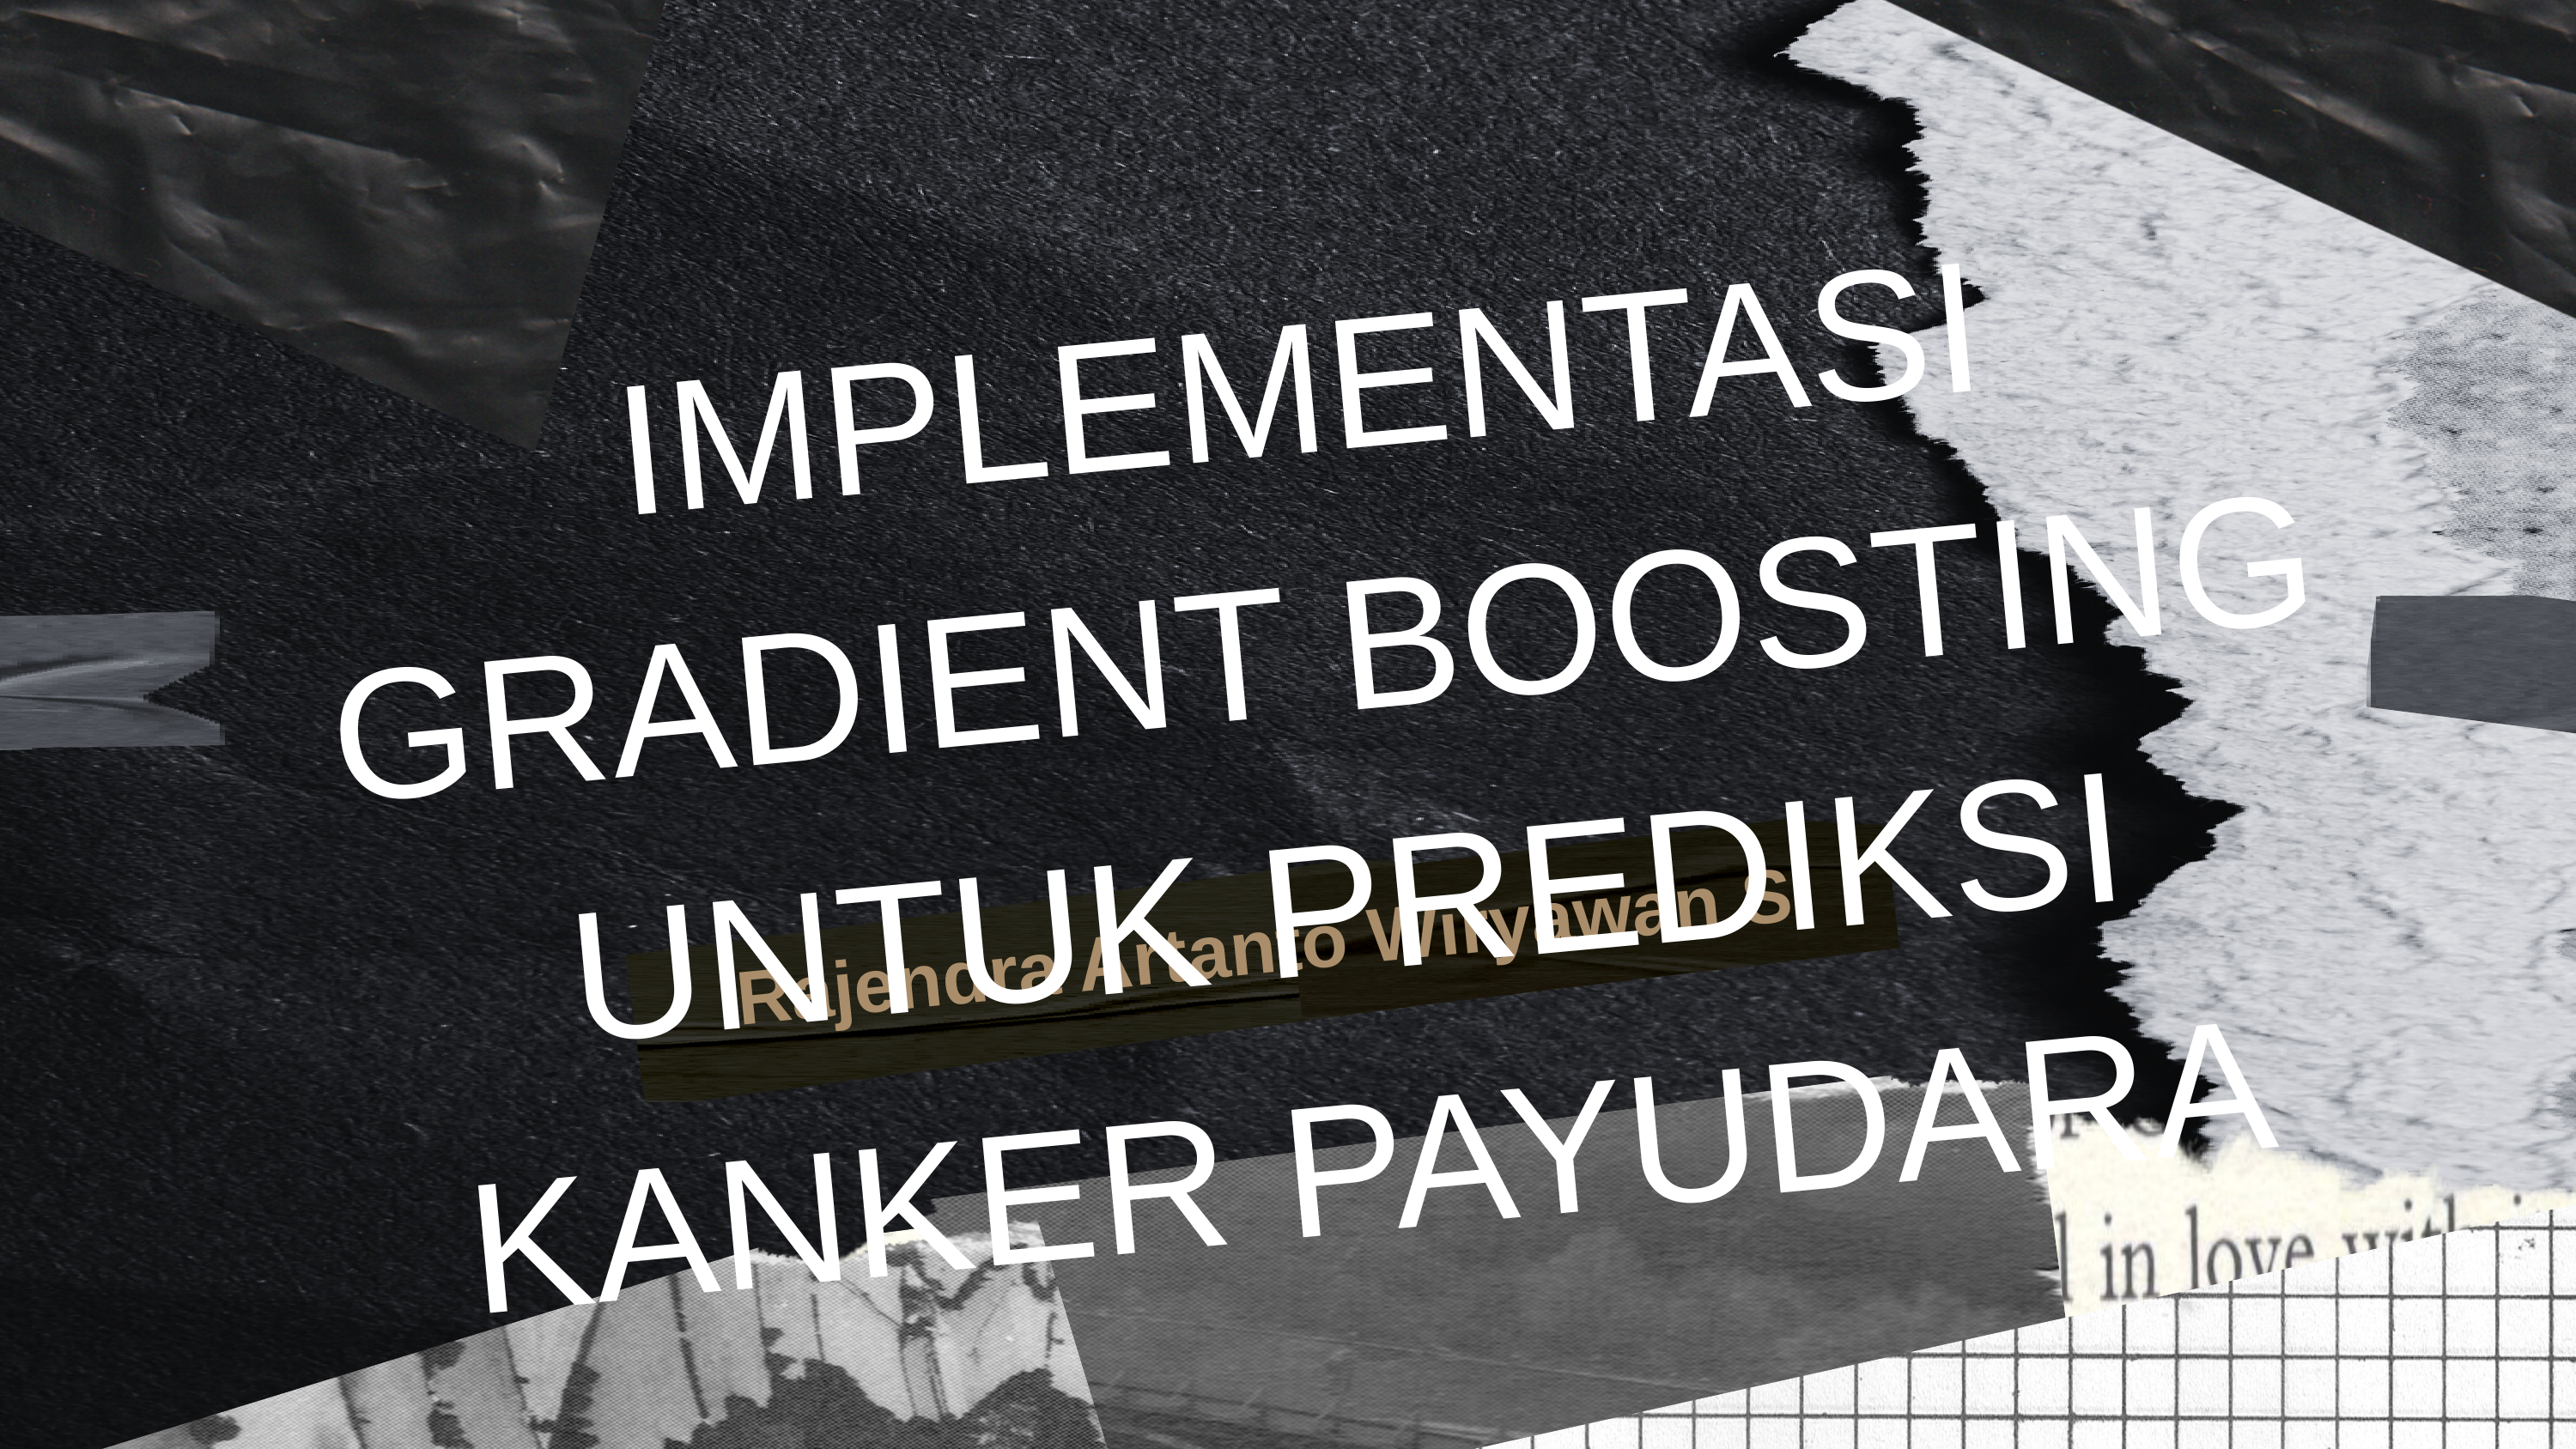

IMPLEMENTASI GRADIENT BOOSTING UNTUK PREDIKSI KANKER PAYUDARA

Rajendra Artanto Wiryawan S.